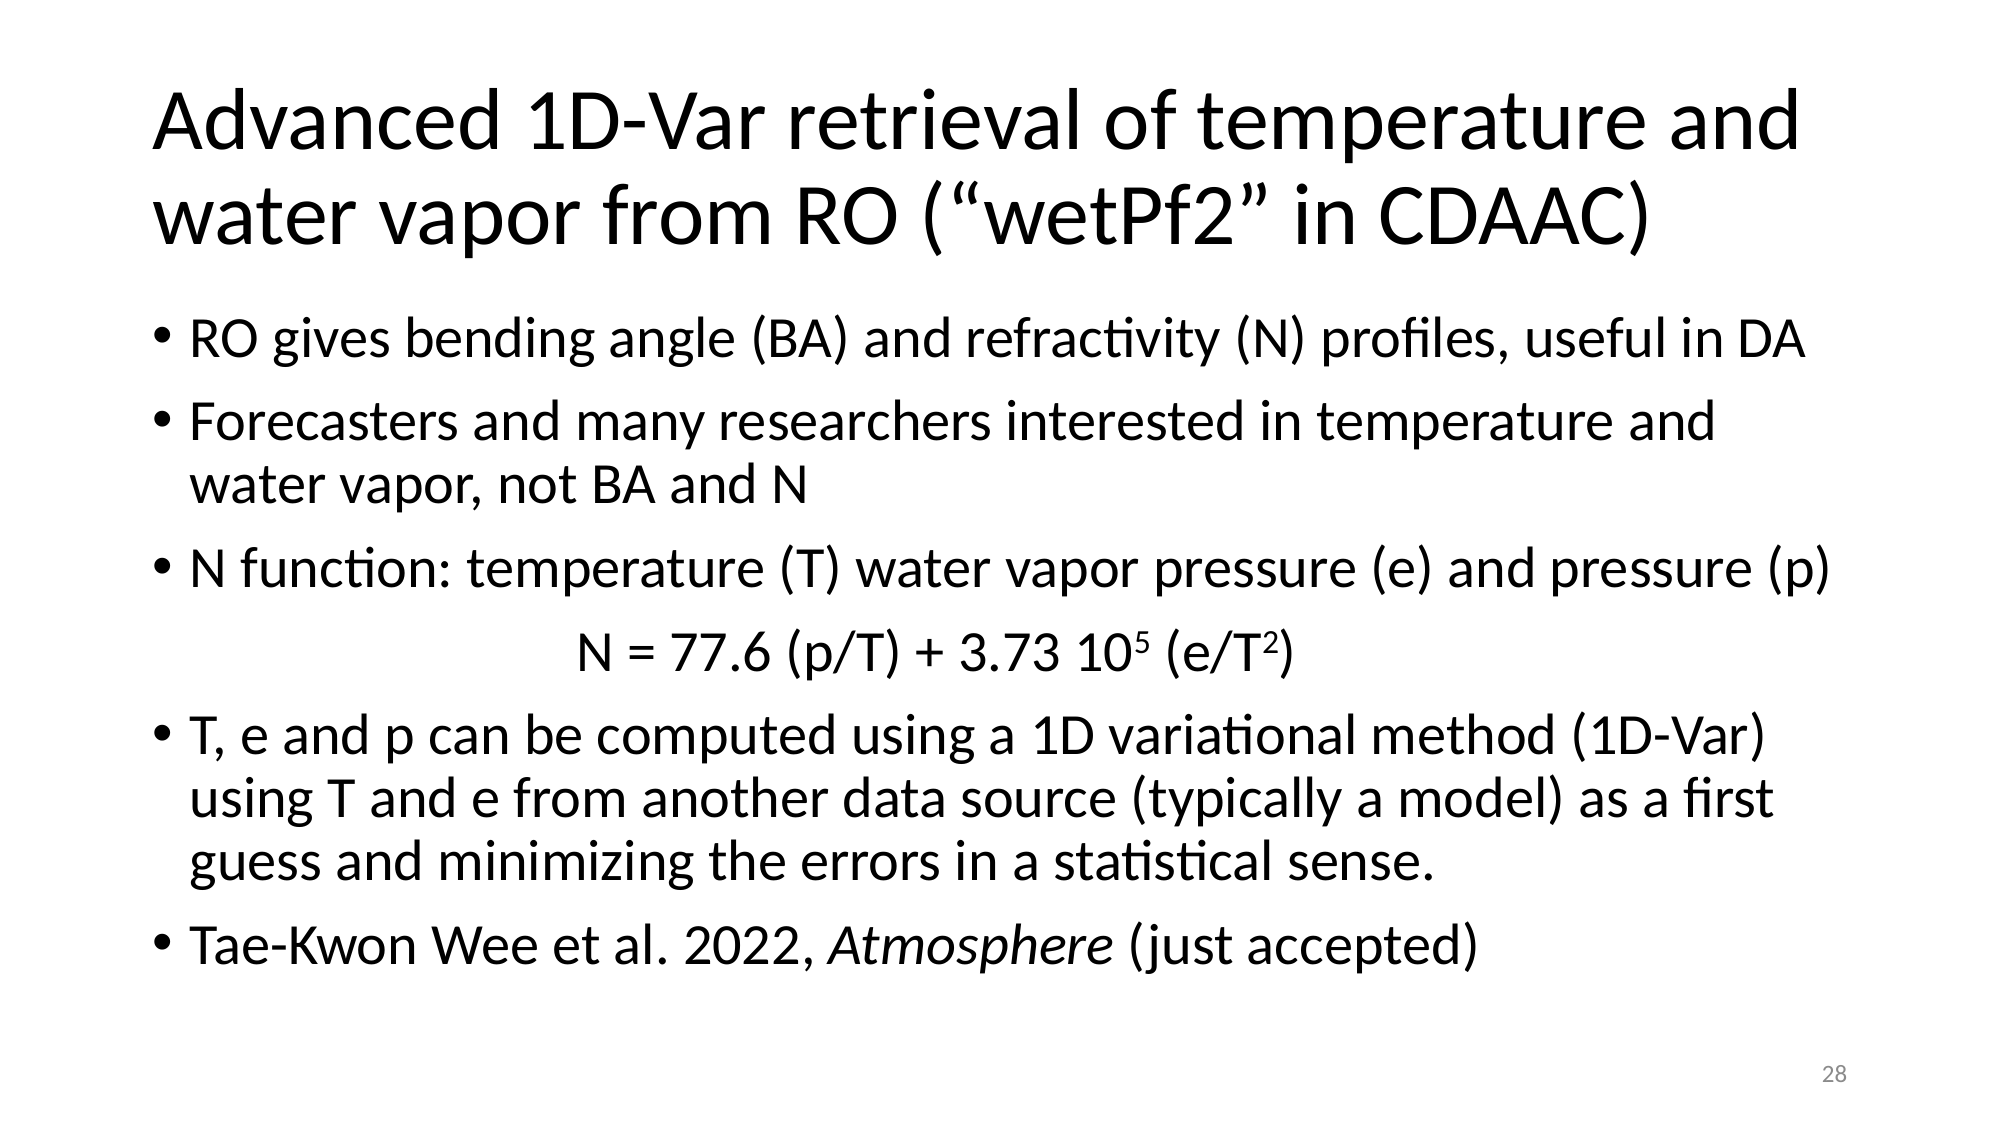

# Advanced 1D-Var retrieval of temperature and water vapor from RO (“wetPf2” in CDAAC)
RO gives bending angle (BA) and refractivity (N) profiles, useful in DA
Forecasters and many researchers interested in temperature and water vapor, not BA and N
N function: temperature (T) water vapor pressure (e) and pressure (p)
                                N = 77.6 (p/T) + 3.73 105 (e/T2)
T, e and p can be computed using a 1D variational method (1D-Var) using T and e from another data source (typically a model) as a first guess and minimizing the errors in a statistical sense.
Tae-Kwon Wee et al. 2022, Atmosphere (just accepted)
28